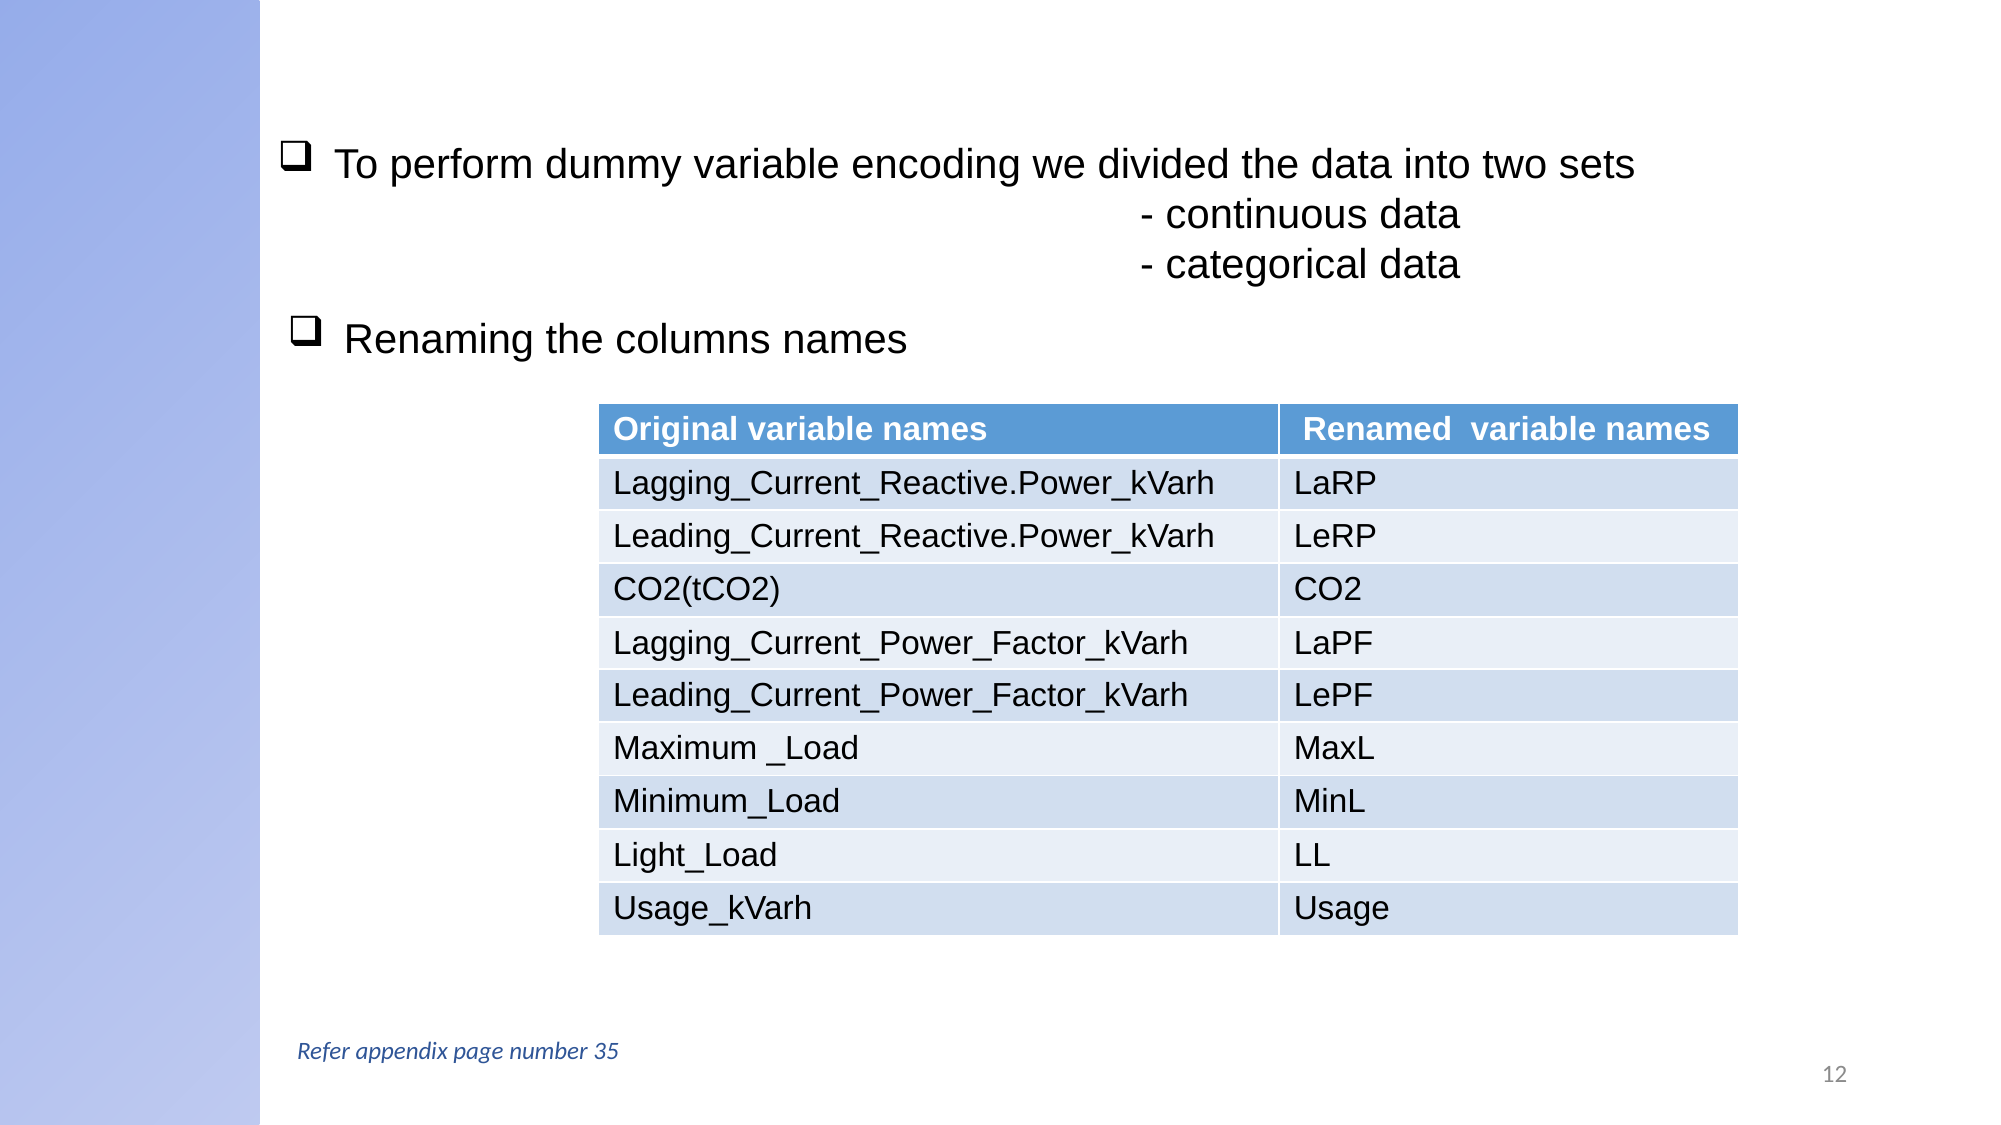

To perform dummy variable encoding we divided the data into two sets
                                                                           - continuous data
                                                                           - categorical data
Renaming the columns names
| Original variable names | Renamed variable names |
| --- | --- |
| Lagging\_Current\_Reactive.Power\_kVarh | LaRP |
| Leading\_Current\_Reactive.Power\_kVarh | LeRP |
| CO2(tCO2) | CO2 |
| Lagging\_Current\_Power\_Factor\_kVarh | LaPF |
| Leading\_Current\_Power\_Factor\_kVarh | LePF |
| Maximum \_Load | MaxL |
| Minimum\_Load | MinL |
| Light\_Load | LL |
| Usage\_kVarh | Usage |
Refer appendix page number 35
12